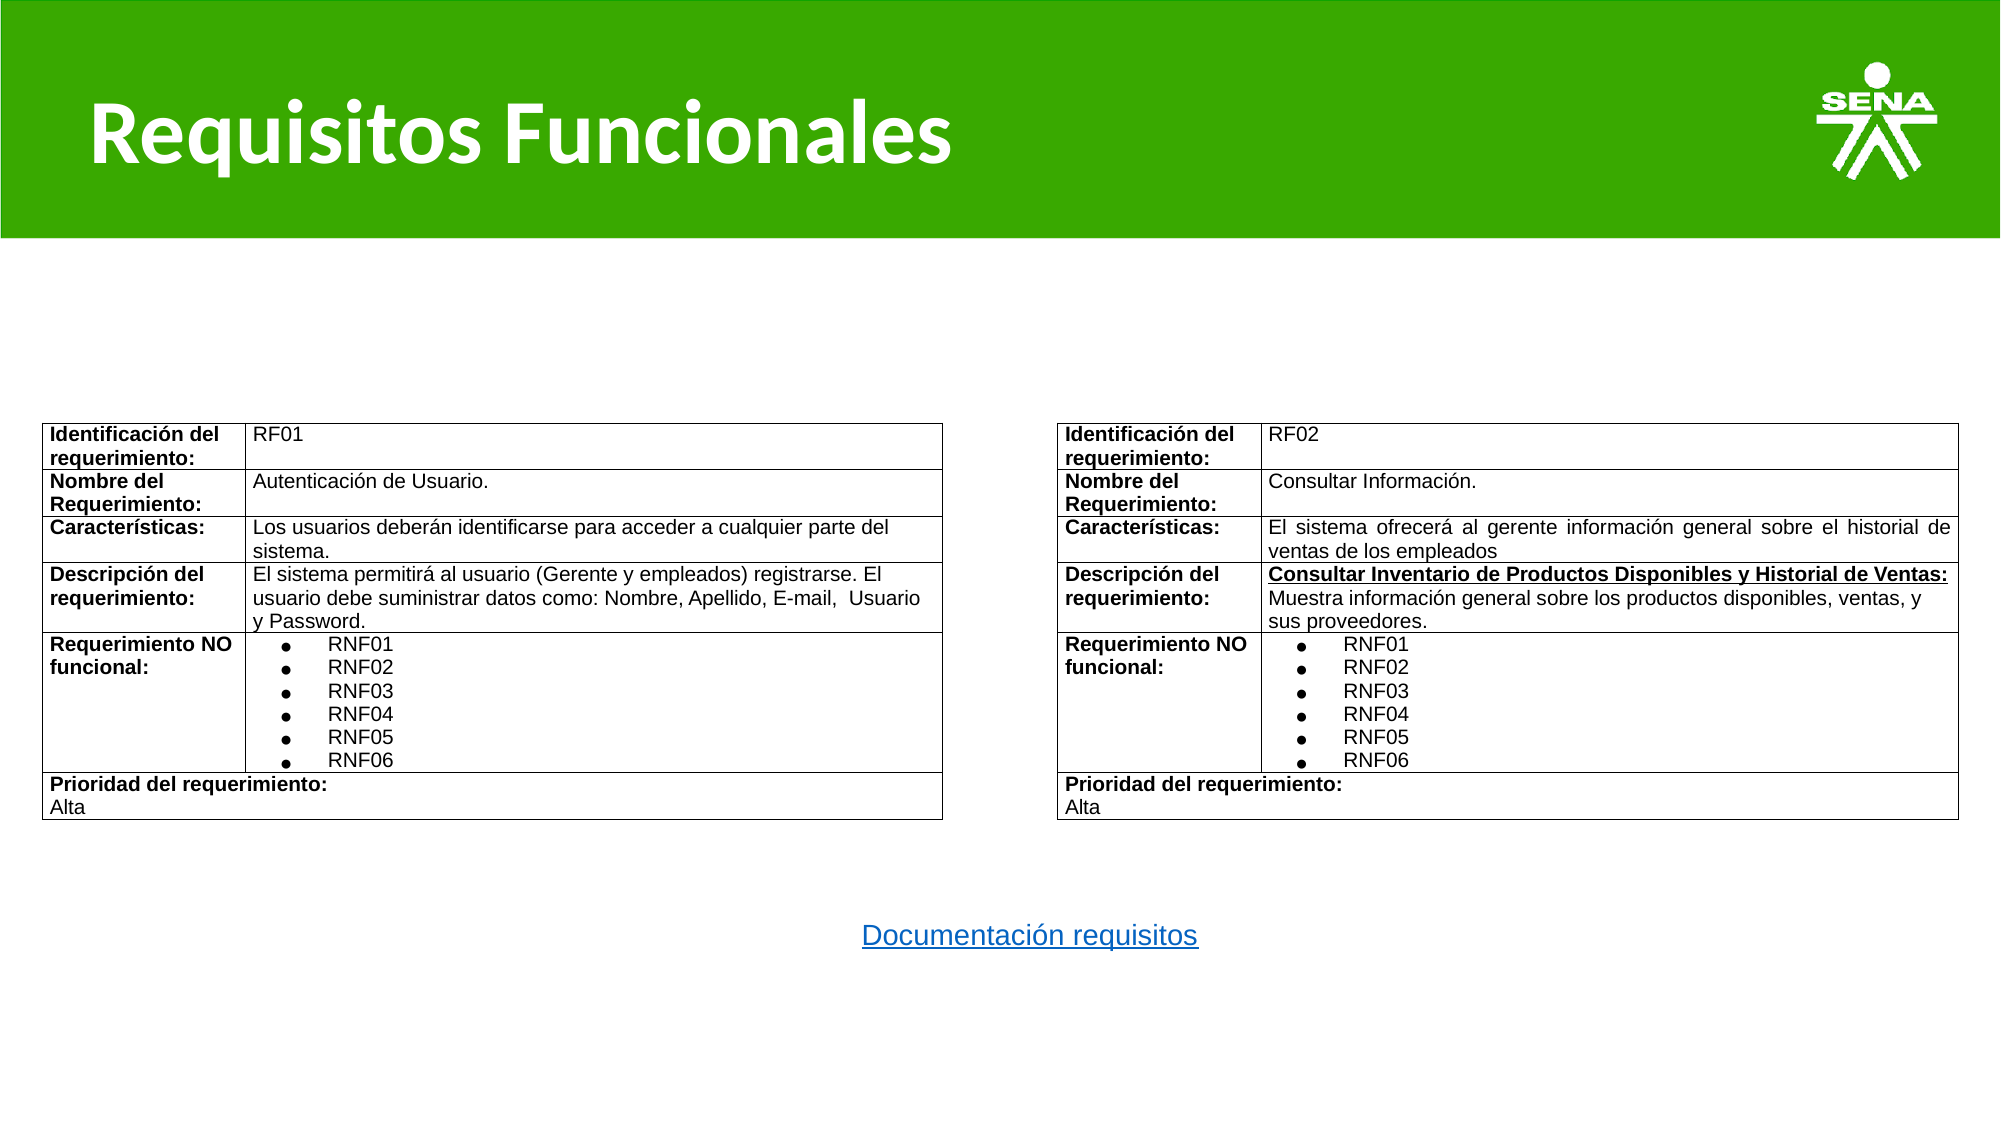

# Requisitos Funcionales
| Identificación del requerimiento: | RF01 |
| --- | --- |
| Nombre del Requerimiento: | Autenticación de Usuario. |
| Características: | Los usuarios deberán identificarse para acceder a cualquier parte del sistema. |
| Descripción del requerimiento: | El sistema permitirá al usuario (Gerente y empleados) registrarse. El usuario debe suministrar datos como: Nombre, Apellido, E-mail, Usuario y Password. |
| Requerimiento NO funcional: | RNF01 RNF02 RNF03 RNF04 RNF05 RNF06 |
| Prioridad del requerimiento: Alta |  |
| Identificación del requerimiento: | RF02 |
| --- | --- |
| Nombre del Requerimiento: | Consultar Información. |
| Características: | El sistema ofrecerá al gerente información general sobre el historial de ventas de los empleados |
| Descripción del requerimiento: | Consultar Inventario de Productos Disponibles y Historial de Ventas: Muestra información general sobre los productos disponibles, ventas, y sus proveedores. |
| Requerimiento NO funcional: | RNF01 RNF02 RNF03 RNF04 RNF05 RNF06 |
| Prioridad del requerimiento: Alta |  |
Documentación requisitos